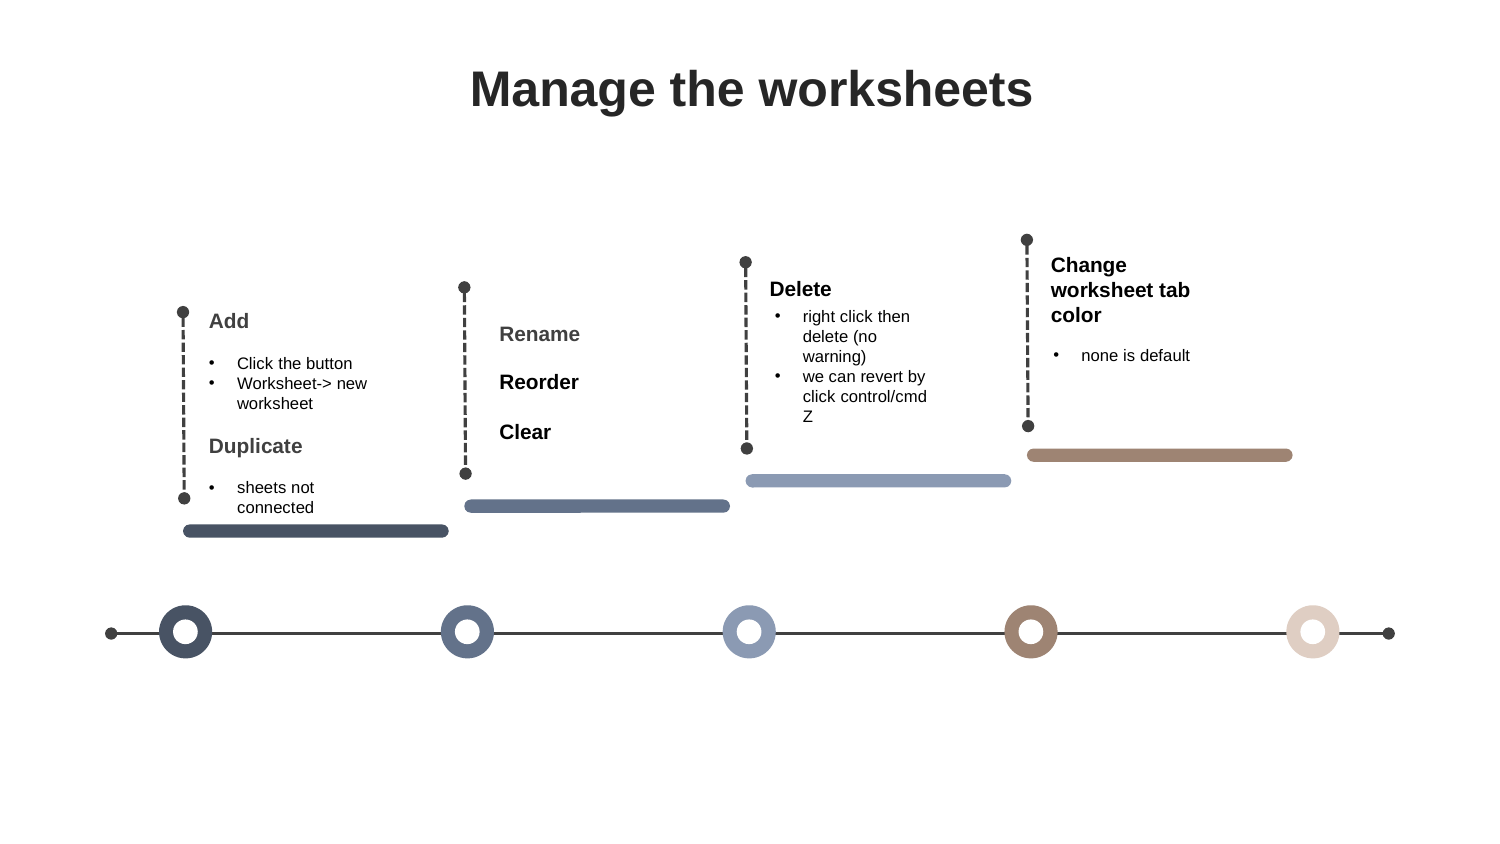

Manage the worksheets
Change worksheet tab color
none is default
Delete
right click then delete (no warning)
we can revert by click control/cmd Z

Rename

Reorder

Clear
Add

Click the button
Worksheet-> new worksheet

Duplicate

sheets not connected